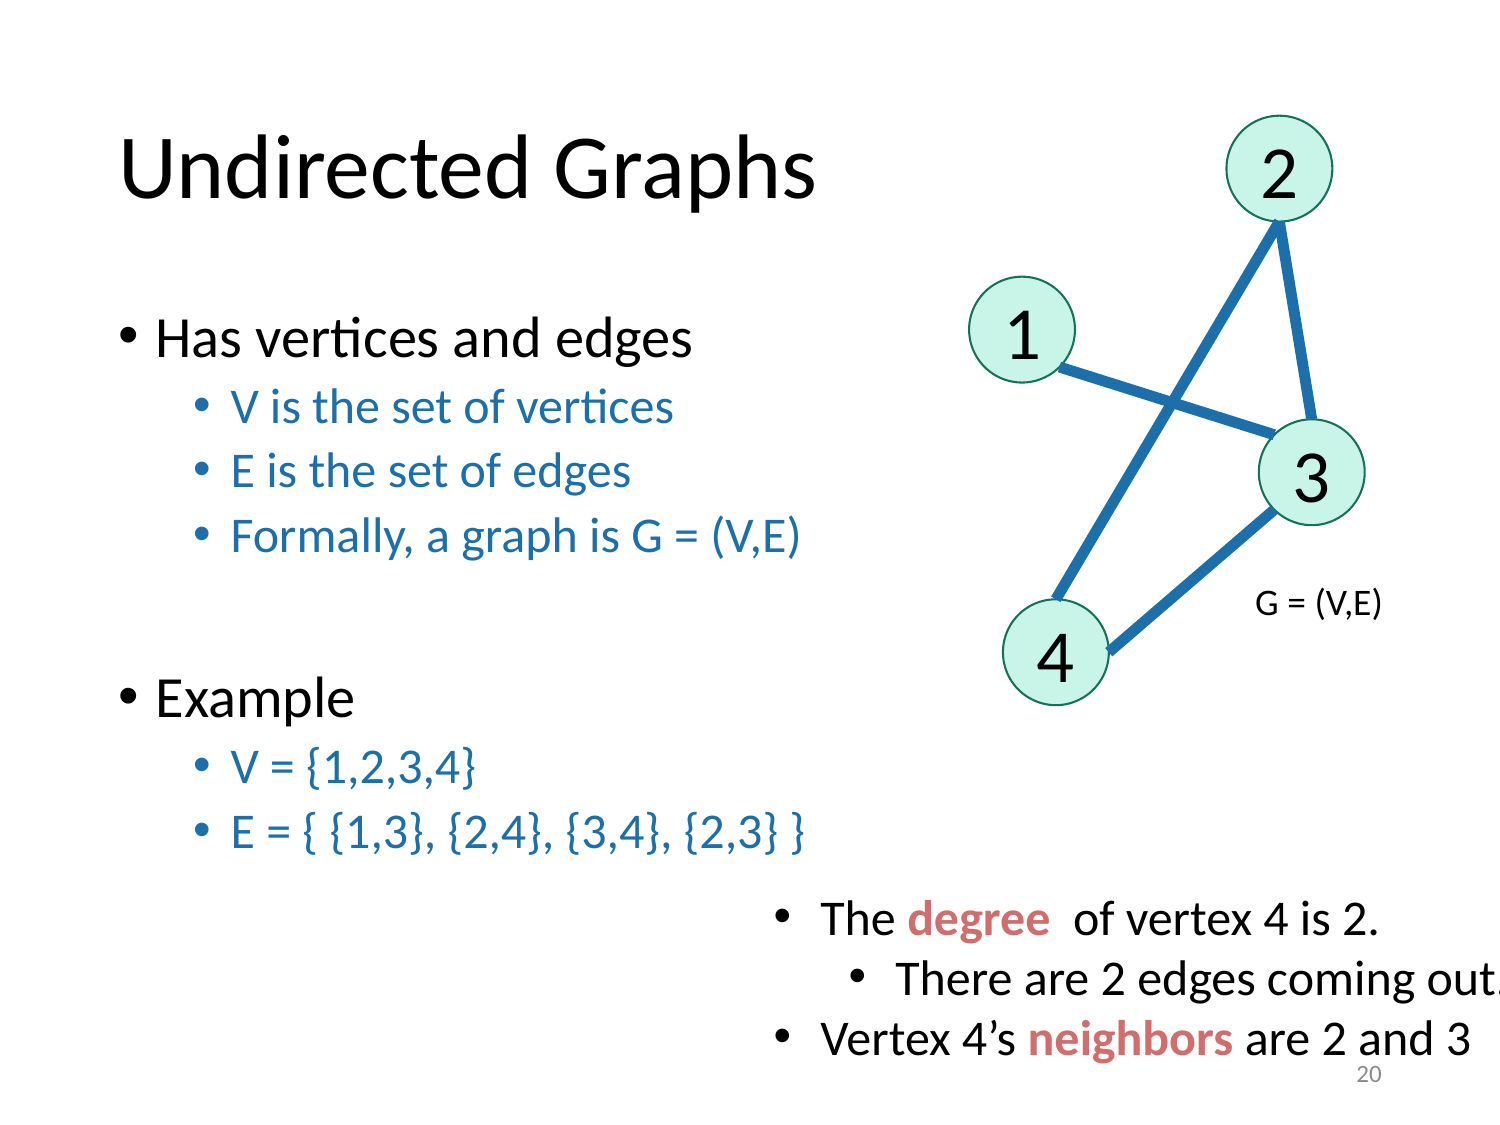

# Undirected Graphs
2
1
Has vertices and edges
V is the set of vertices
E is the set of edges
Formally, a graph is G = (V,E)

Example
V = {1,2,3,4}
E = { {1,3}, {2,4}, {3,4}, {2,3} }
3
G = (V,E)
4
The degree  of vertex 4 is 2.
There are 2 edges coming out.
Vertex 4’s neighbors are 2 and 3
20